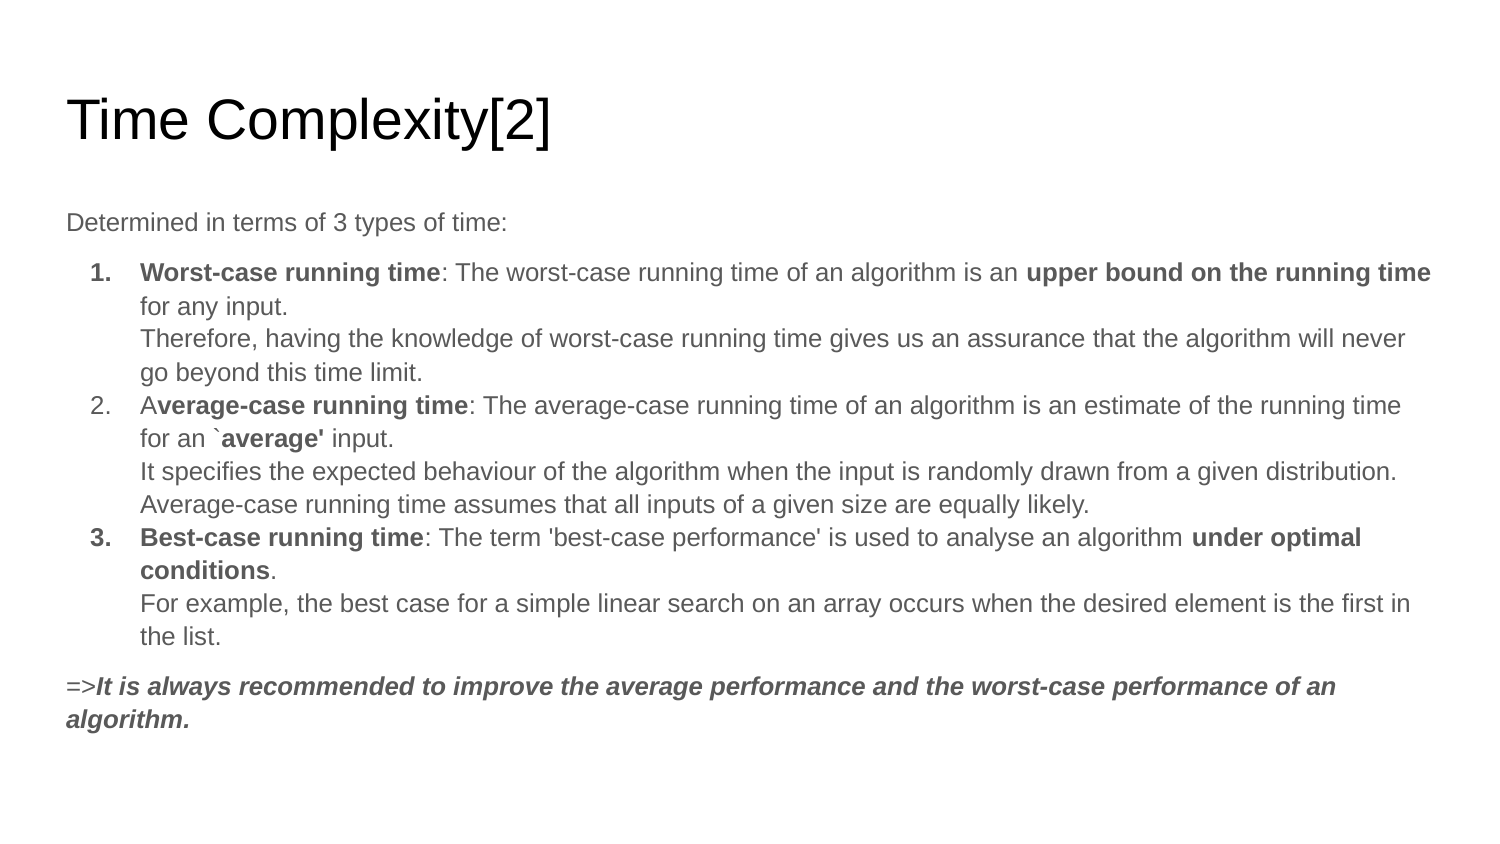

# Time Complexity[2]
Determined in terms of 3 types of time:
Worst-case running time: The worst-case running time of an algorithm is an upper bound on the running time for any input.
Therefore, having the knowledge of worst-case running time gives us an assurance that the algorithm will never go beyond this time limit.
Average-case running time: The average-case running time of an algorithm is an estimate of the running time for an `average' input.
It specifies the expected behaviour of the algorithm when the input is randomly drawn from a given distribution. Average-case running time assumes that all inputs of a given size are equally likely.
Best-case running time: The term 'best-case performance' is used to analyse an algorithm under optimal conditions.
For example, the best case for a simple linear search on an array occurs when the desired element is the first in the list.
=>It is always recommended to improve the average performance and the worst-case performance of an algorithm.